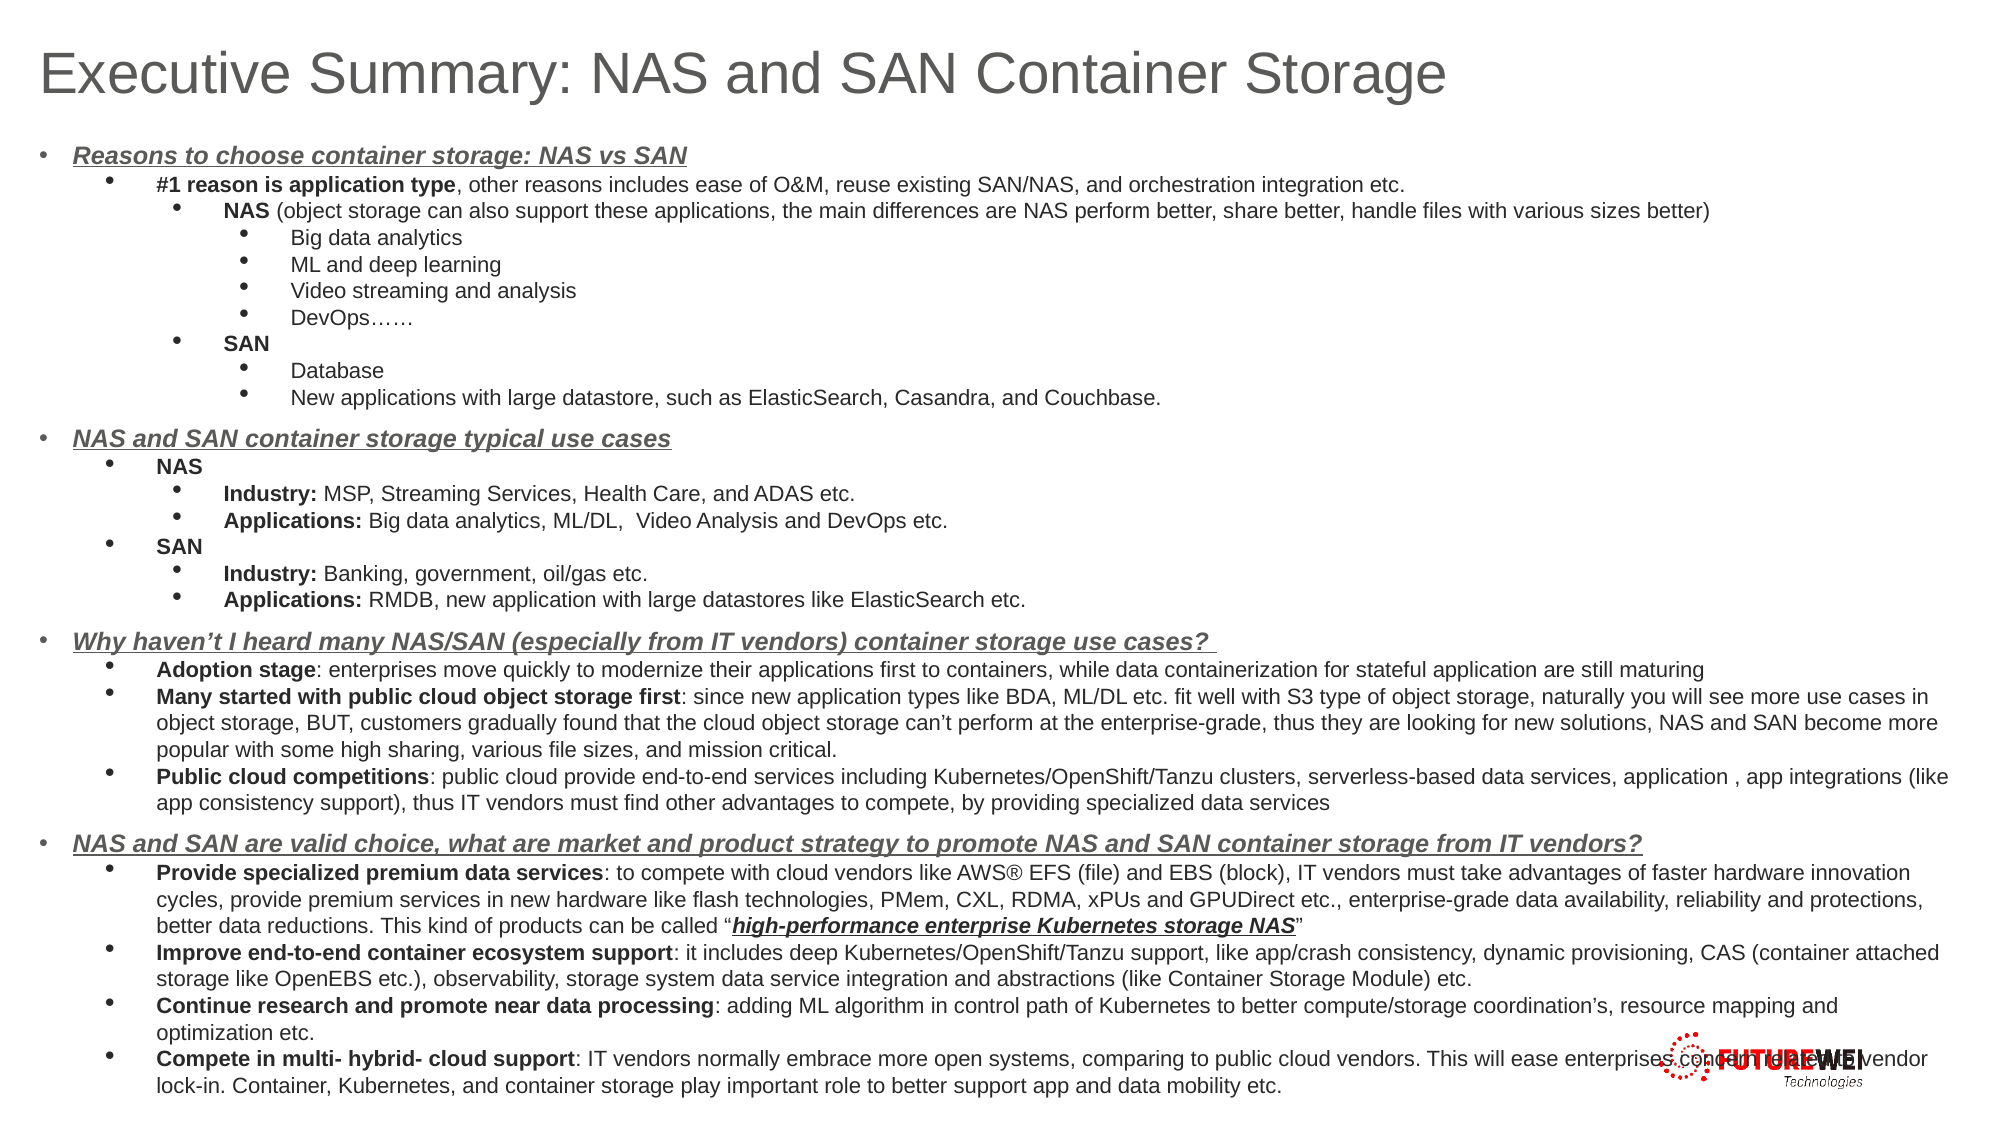

# Executive Summary: NAS and SAN Container Storage
Reasons to choose container storage: NAS vs SAN
#1 reason is application type, other reasons includes ease of O&M, reuse existing SAN/NAS, and orchestration integration etc.
NAS (object storage can also support these applications, the main differences are NAS perform better, share better, handle files with various sizes better)
Big data analytics
ML and deep learning
Video streaming and analysis
DevOps……
SAN
Database
New applications with large datastore, such as ElasticSearch, Casandra, and Couchbase.
NAS and SAN container storage typical use cases
NAS
Industry: MSP, Streaming Services, Health Care, and ADAS etc.
Applications: Big data analytics, ML/DL,  Video Analysis and DevOps etc.
SAN
Industry: Banking, government, oil/gas etc.
Applications: RMDB, new application with large datastores like ElasticSearch etc.
Why haven’t I heard many NAS/SAN (especially from IT vendors) container storage use cases?
Adoption stage: enterprises move quickly to modernize their applications first to containers, while data containerization for stateful application are still maturing
Many started with public cloud object storage first: since new application types like BDA, ML/DL etc. fit well with S3 type of object storage, naturally you will see more use cases in object storage, BUT, customers gradually found that the cloud object storage can’t perform at the enterprise-grade, thus they are looking for new solutions, NAS and SAN become more popular with some high sharing, various file sizes, and mission critical.
Public cloud competitions: public cloud provide end-to-end services including Kubernetes/OpenShift/Tanzu clusters, serverless-based data services, application , app integrations (like app consistency support), thus IT vendors must find other advantages to compete, by providing specialized data services
NAS and SAN are valid choice, what are market and product strategy to promote NAS and SAN container storage from IT vendors?
Provide specialized premium data services: to compete with cloud vendors like AWS® EFS (file) and EBS (block), IT vendors must take advantages of faster hardware innovation cycles, provide premium services in new hardware like flash technologies, PMem, CXL, RDMA, xPUs and GPUDirect etc., enterprise-grade data availability, reliability and protections, better data reductions. This kind of products can be called “high-performance enterprise Kubernetes storage NAS”
Improve end-to-end container ecosystem support: it includes deep Kubernetes/OpenShift/Tanzu support, like app/crash consistency, dynamic provisioning, CAS (container attached storage like OpenEBS etc.), observability, storage system data service integration and abstractions (like Container Storage Module) etc.
Continue research and promote near data processing: adding ML algorithm in control path of Kubernetes to better compute/storage coordination’s, resource mapping and optimization etc.
Compete in multi- hybrid- cloud support: IT vendors normally embrace more open systems, comparing to public cloud vendors. This will ease enterprises concern related to vendor lock-in. Container, Kubernetes, and container storage play important role to better support app and data mobility etc.